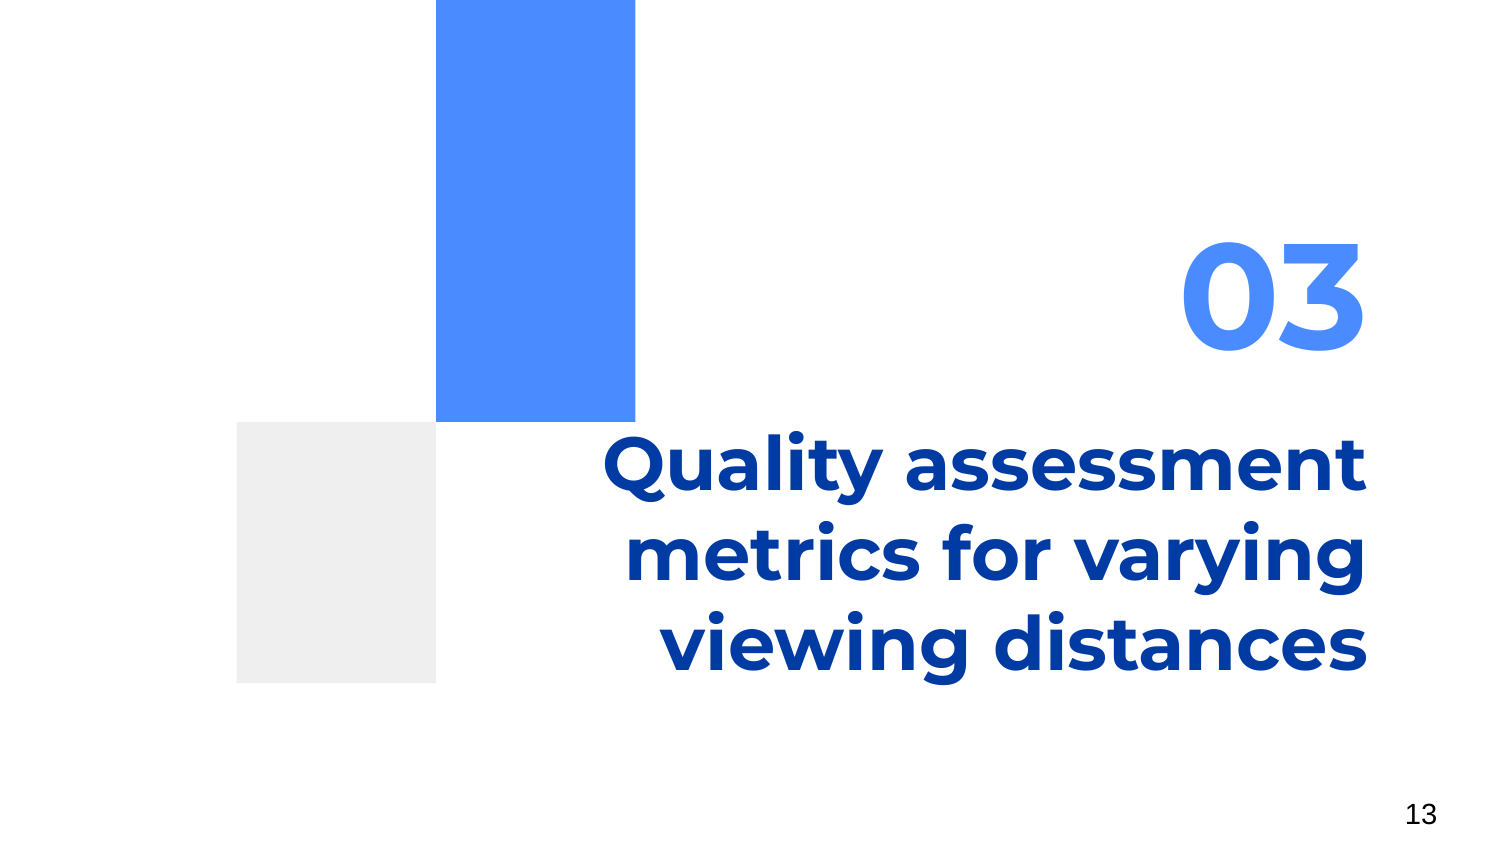

03
# Quality assessment metrics for varying viewing distances
13